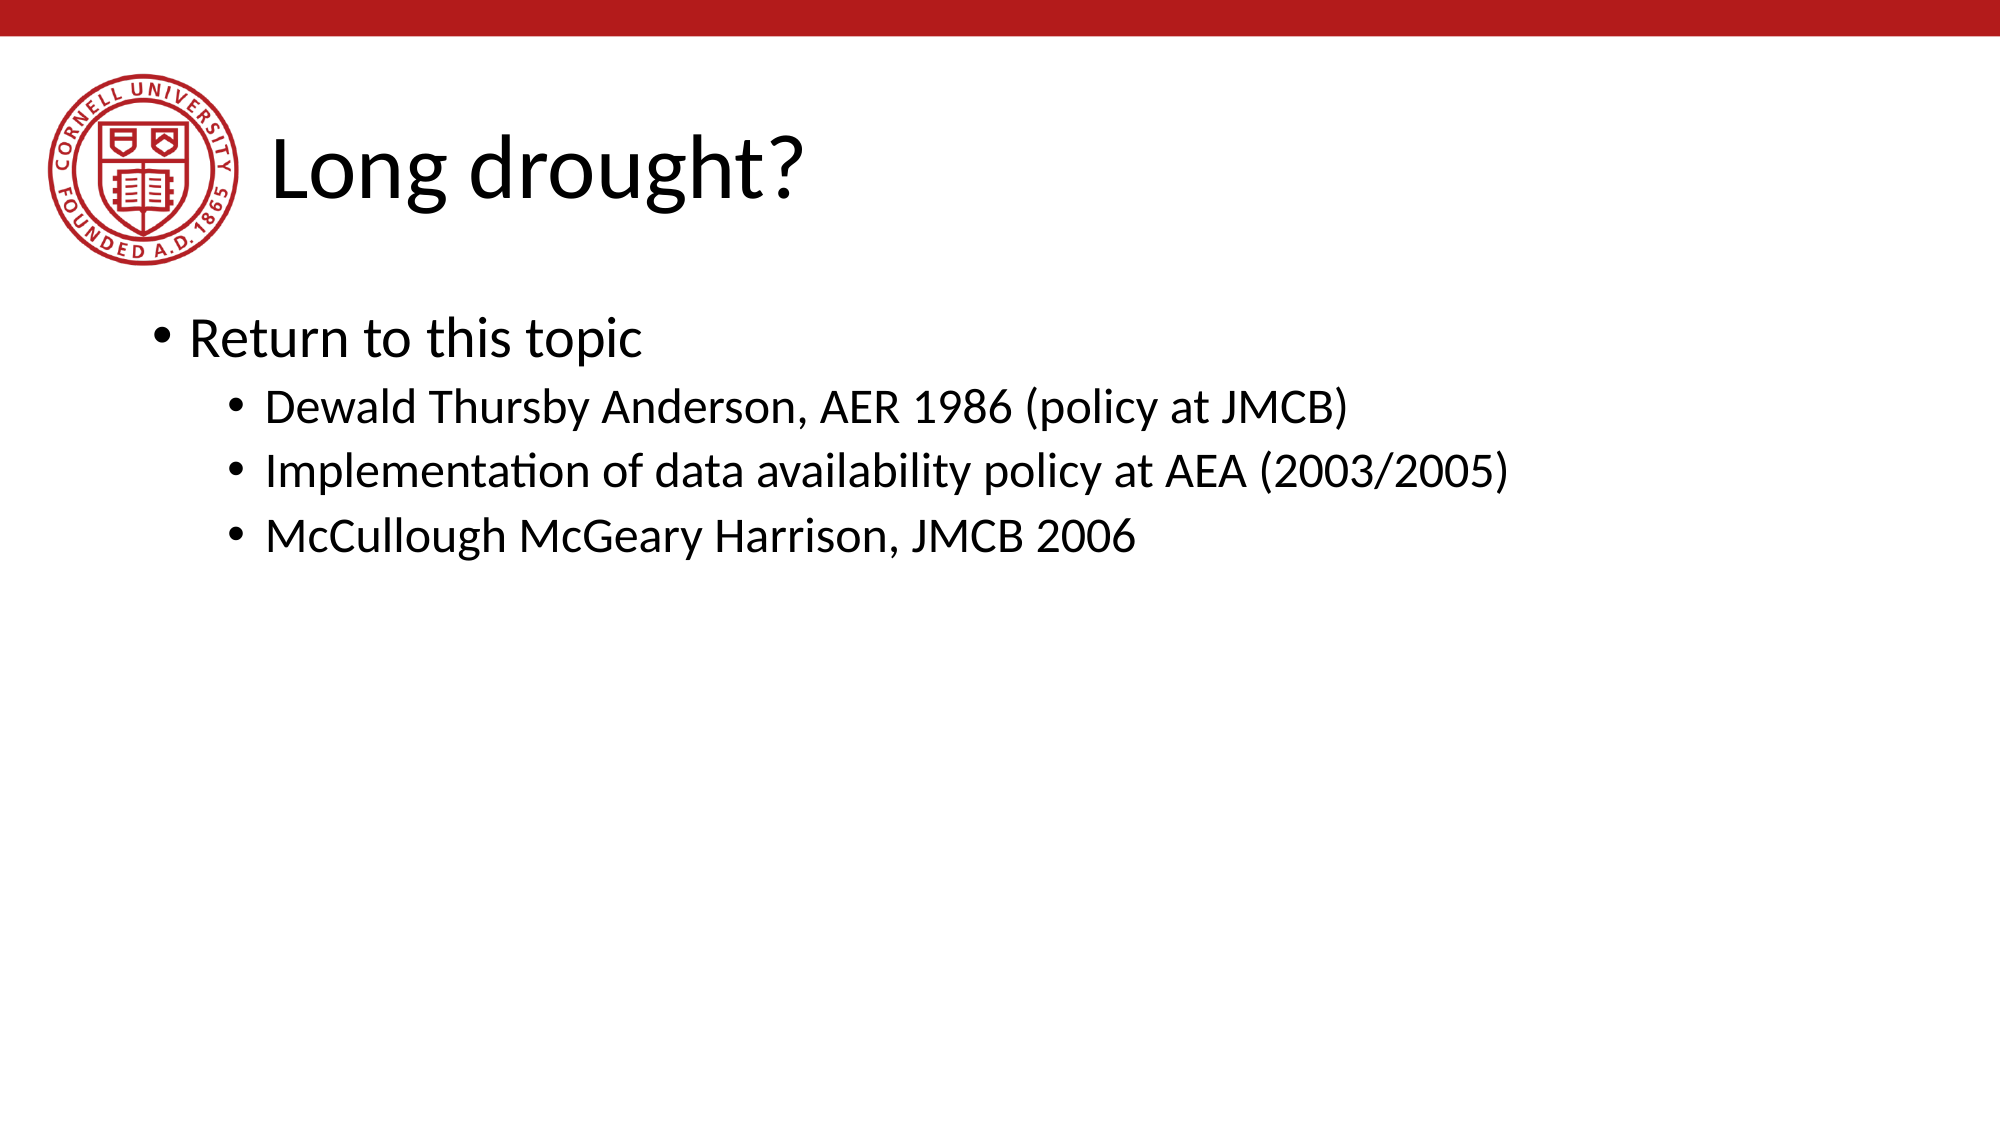

# Long drought?
Return to this topic
Dewald Thursby Anderson, AER 1986 (policy at JMCB)
Implementation of data availability policy at AEA (2003/2005)
McCullough McGeary Harrison, JMCB 2006